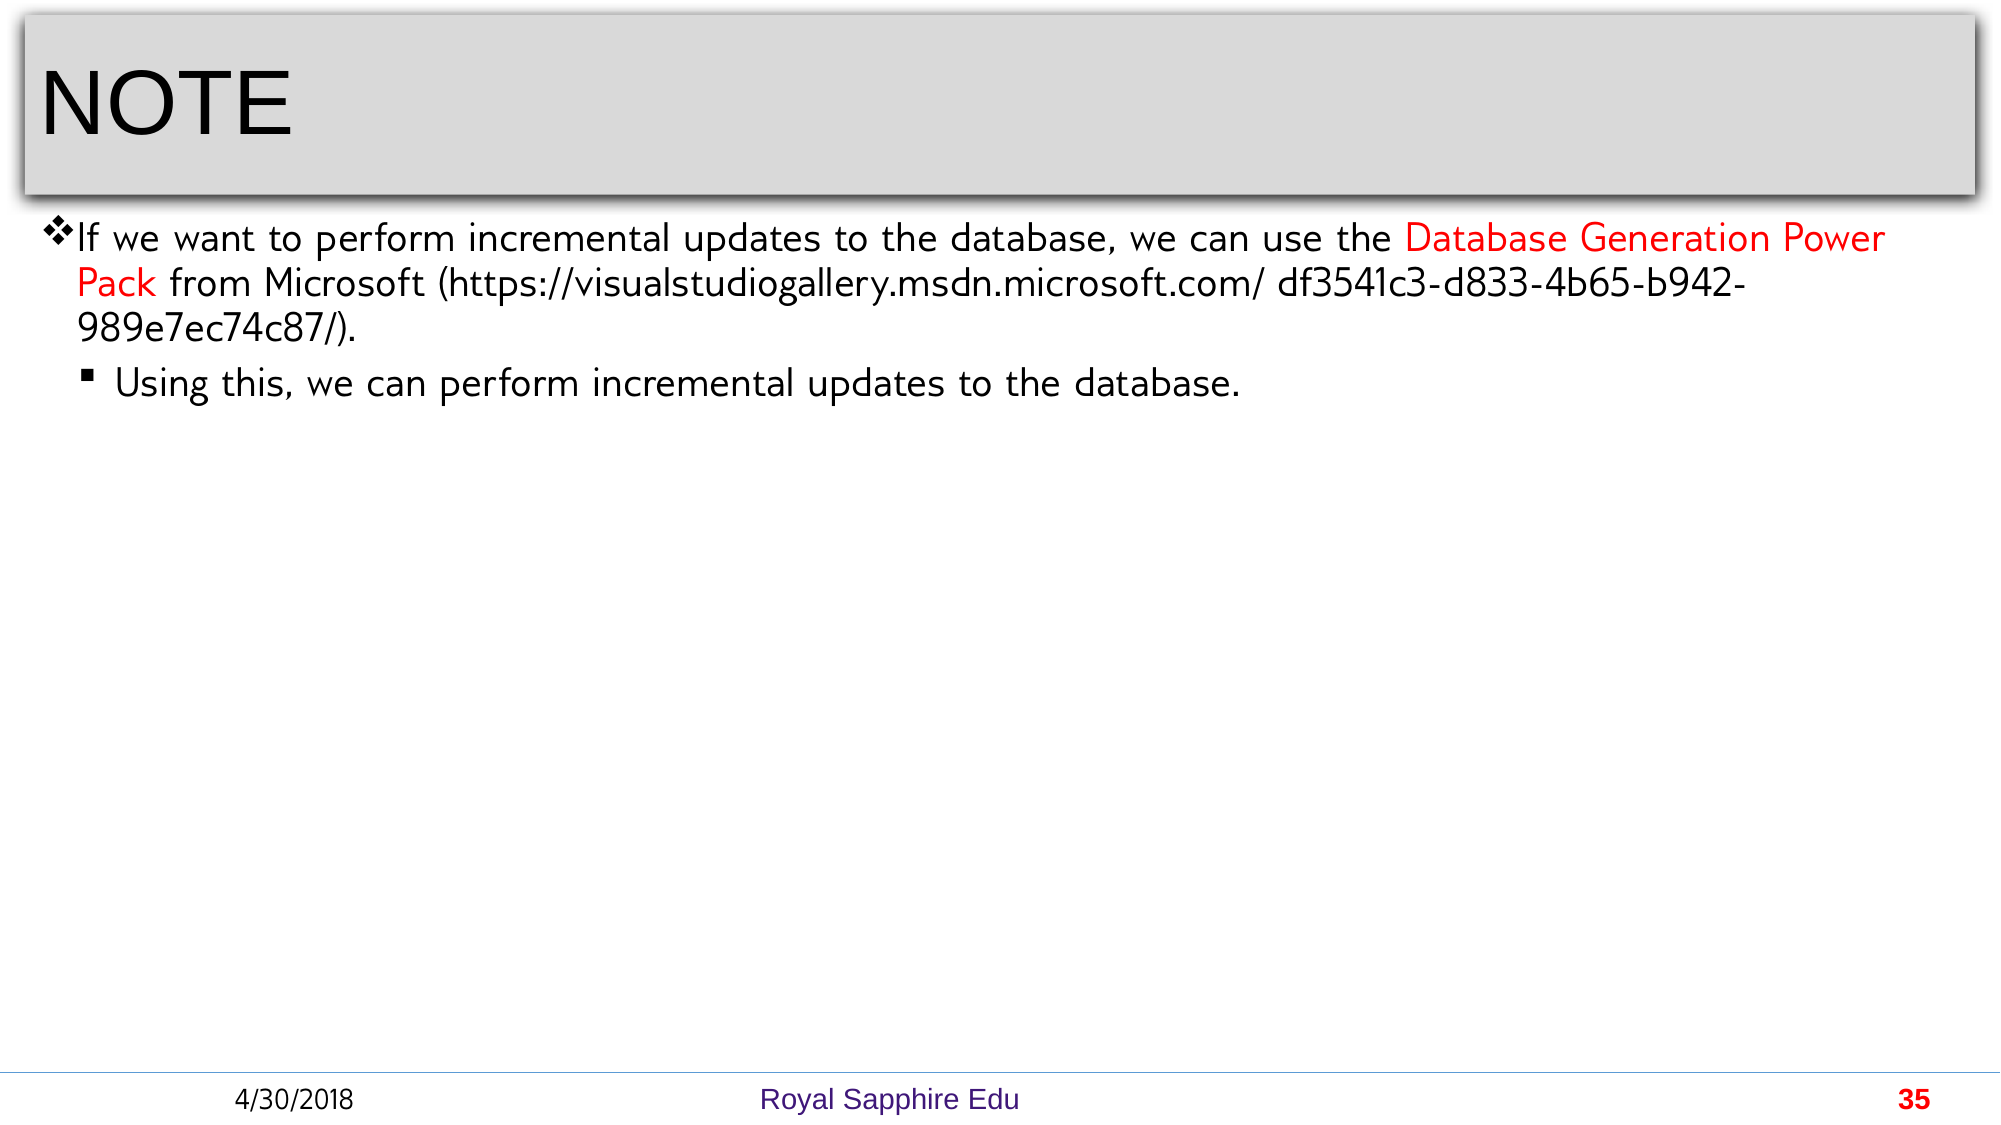

# NOTE
If we want to perform incremental updates to the database, we can use the Database Generation Power Pack from Microsoft (https://visualstudiogallery.msdn.microsoft.com/ df3541c3-d833-4b65-b942-989e7ec74c87/).
Using this, we can perform incremental updates to the database.
4/30/2018
Royal Sapphire Edu
35